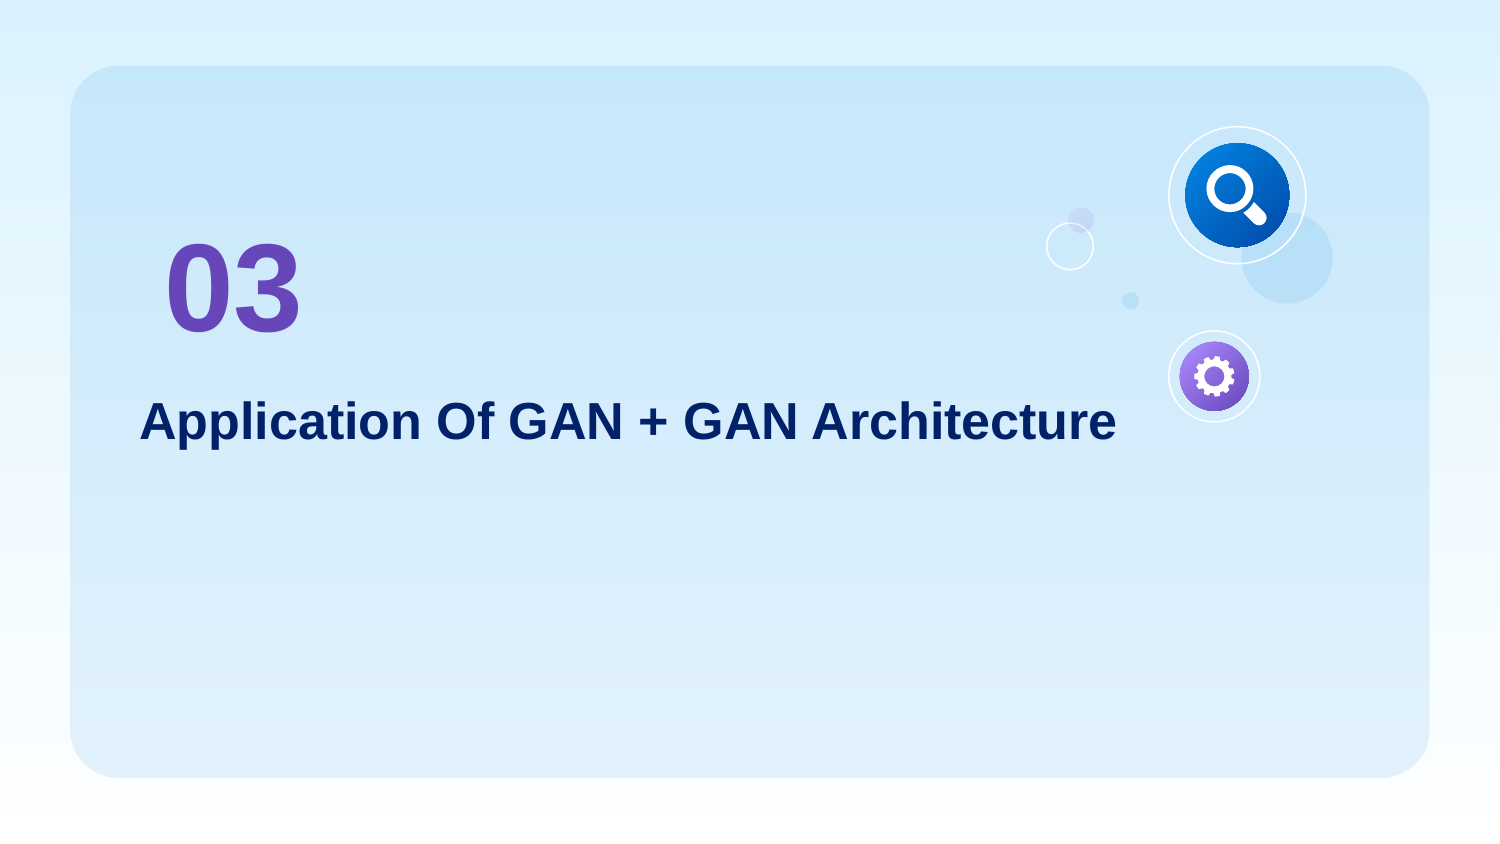

03

# Application Of GAN + GAN Architecture